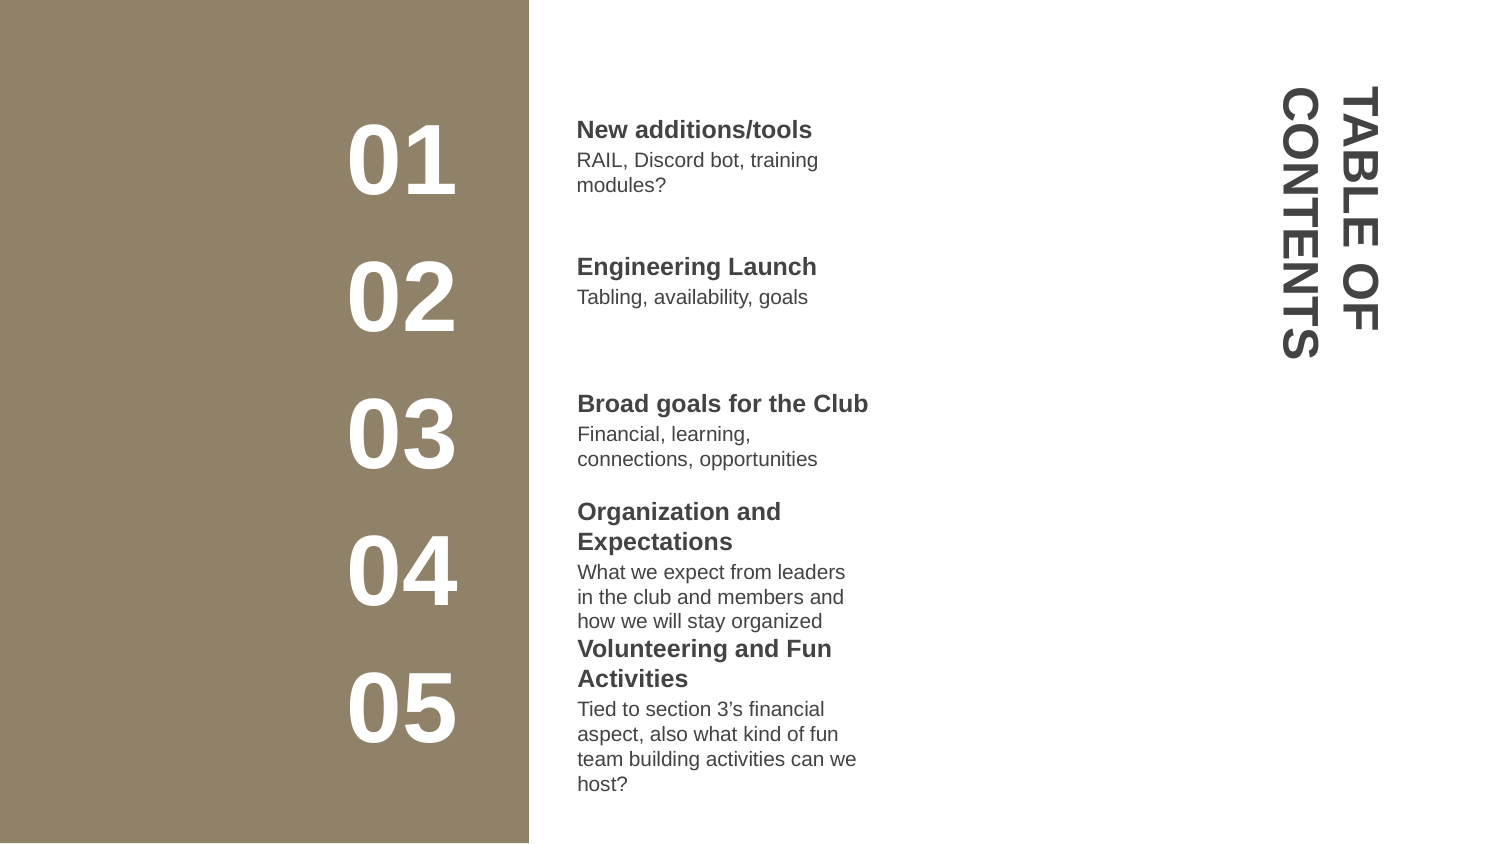

# New additions/tools
01
RAIL, Discord bot, training modules?

Engineering Launch
02
Tabling, availability, goals
TABLE OF CONTENTS
Broad goals for the Club
03
Financial, learning, connections, opportunities
Organization and Expectations
04
What we expect from leaders in the club and members and how we will stay organized
Volunteering and Fun Activities
05
Tied to section 3’s financial aspect, also what kind of fun team building activities can we host?